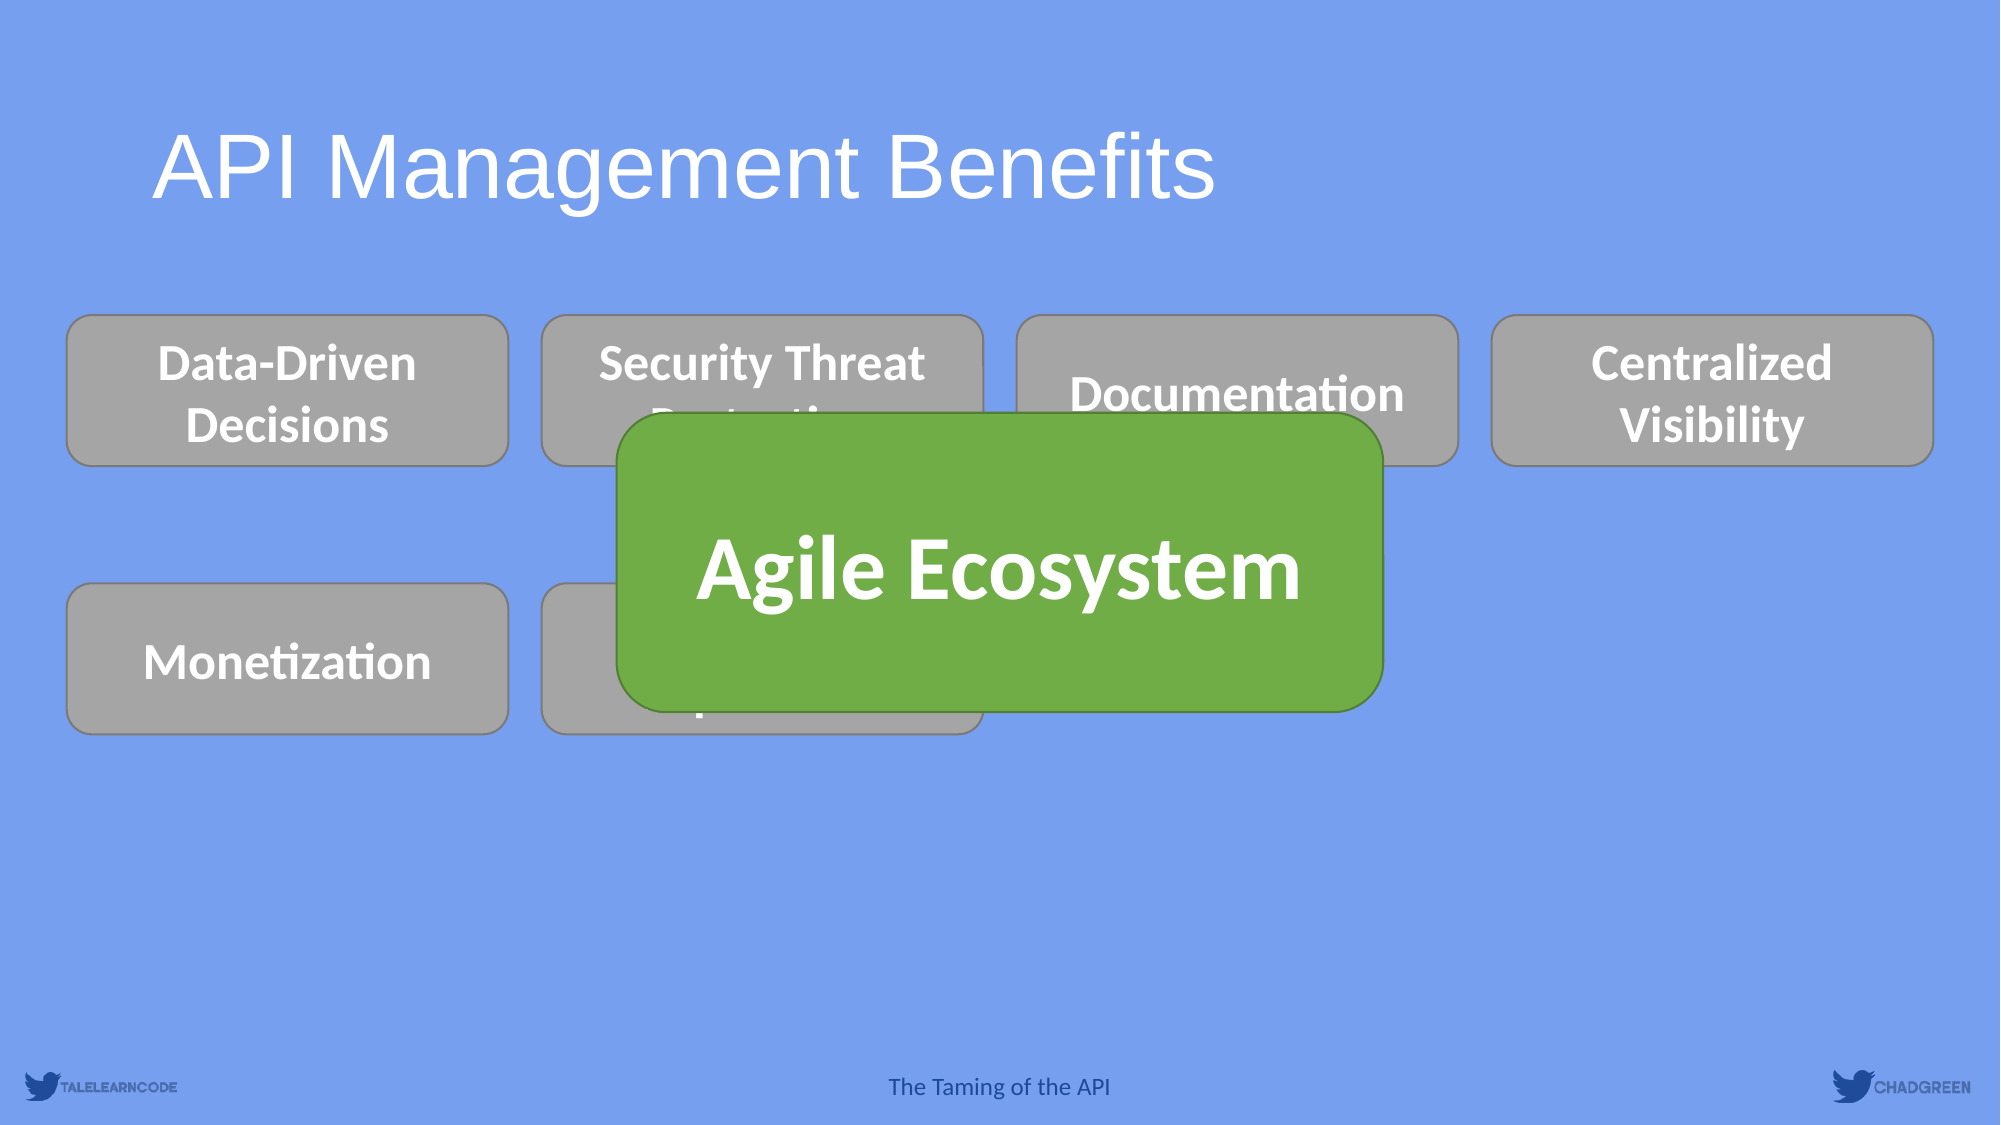

# API Management Benefits
Data-Driven Decisions
Security Threat Protection
Documentation
Centralized Visibility
Agile Ecosystem
Monetization
Positive User Experience